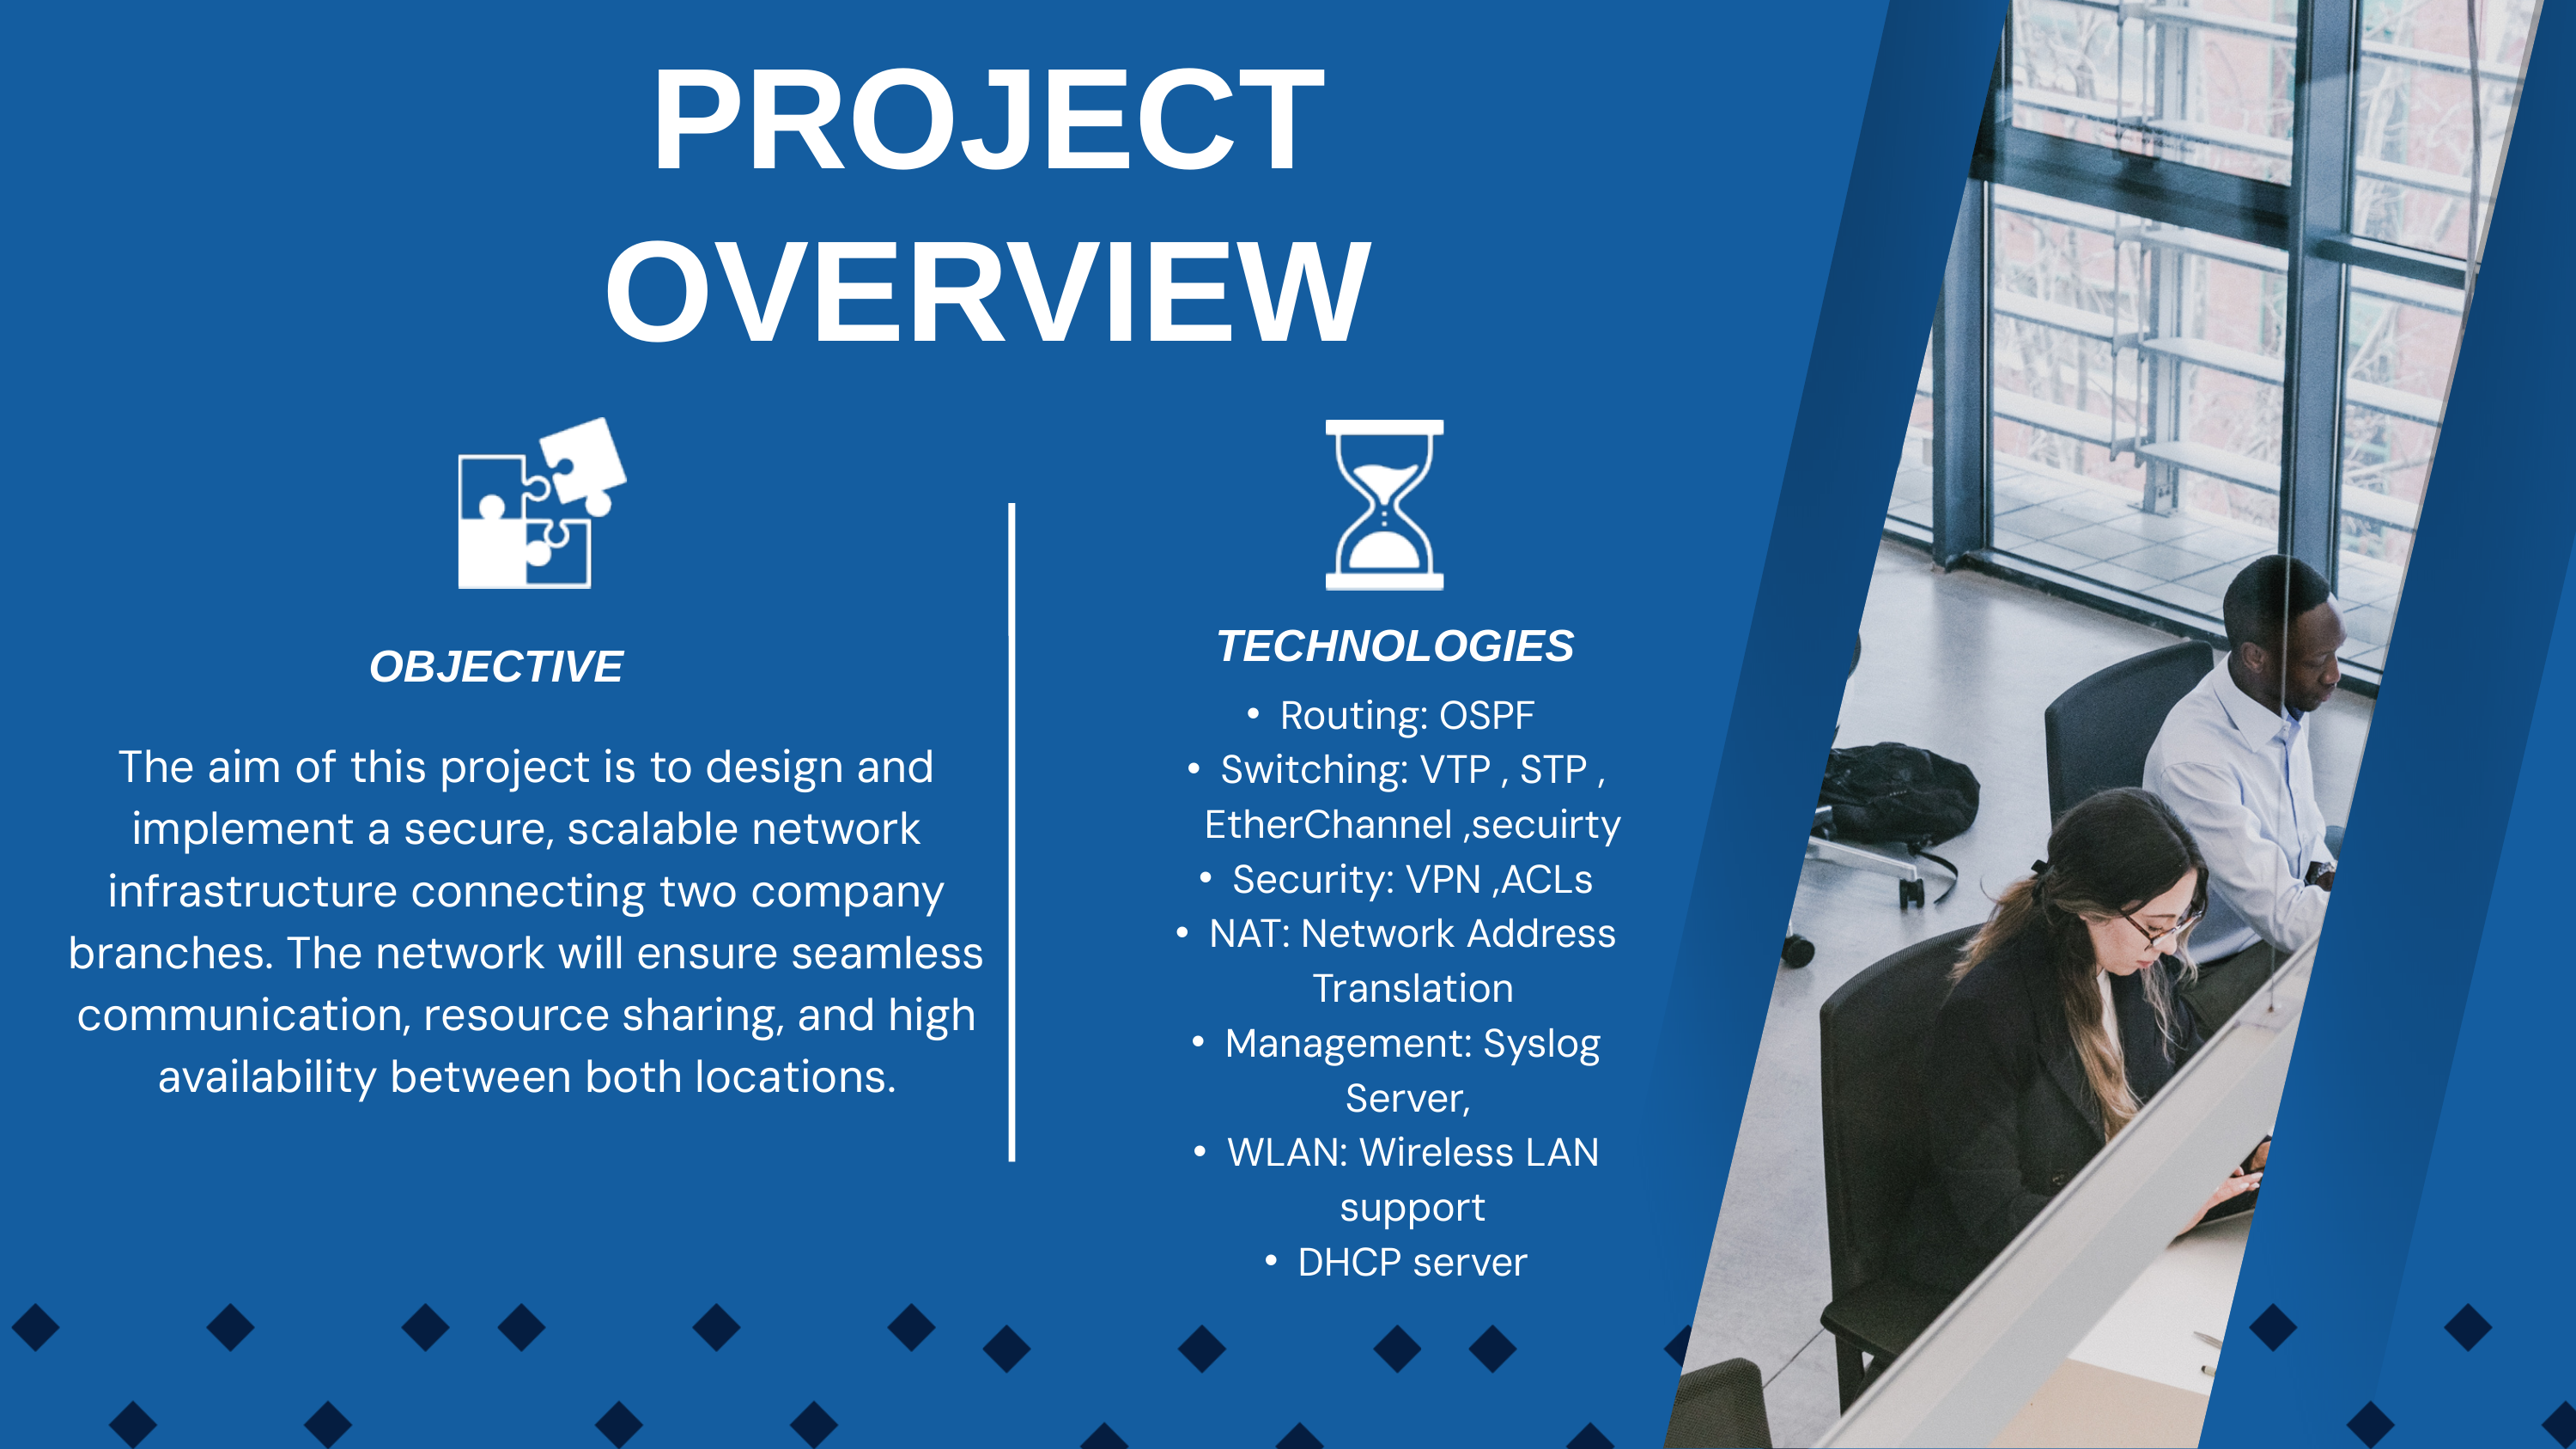

PROJECT OVERVIEW

TECHNOLOGIES
OBJECTIVE

Routing: OSPF
Switching: VTP , STP , EtherChannel ,secuirty
Security: VPN ,ACLs
NAT: Network Address Translation
Management: Syslog Server,
WLAN: Wireless LAN support
DHCP server

The aim of this project is to design and implement a secure, scalable network infrastructure connecting two company branches. The network will ensure seamless communication, resource sharing, and high availability between both locations.